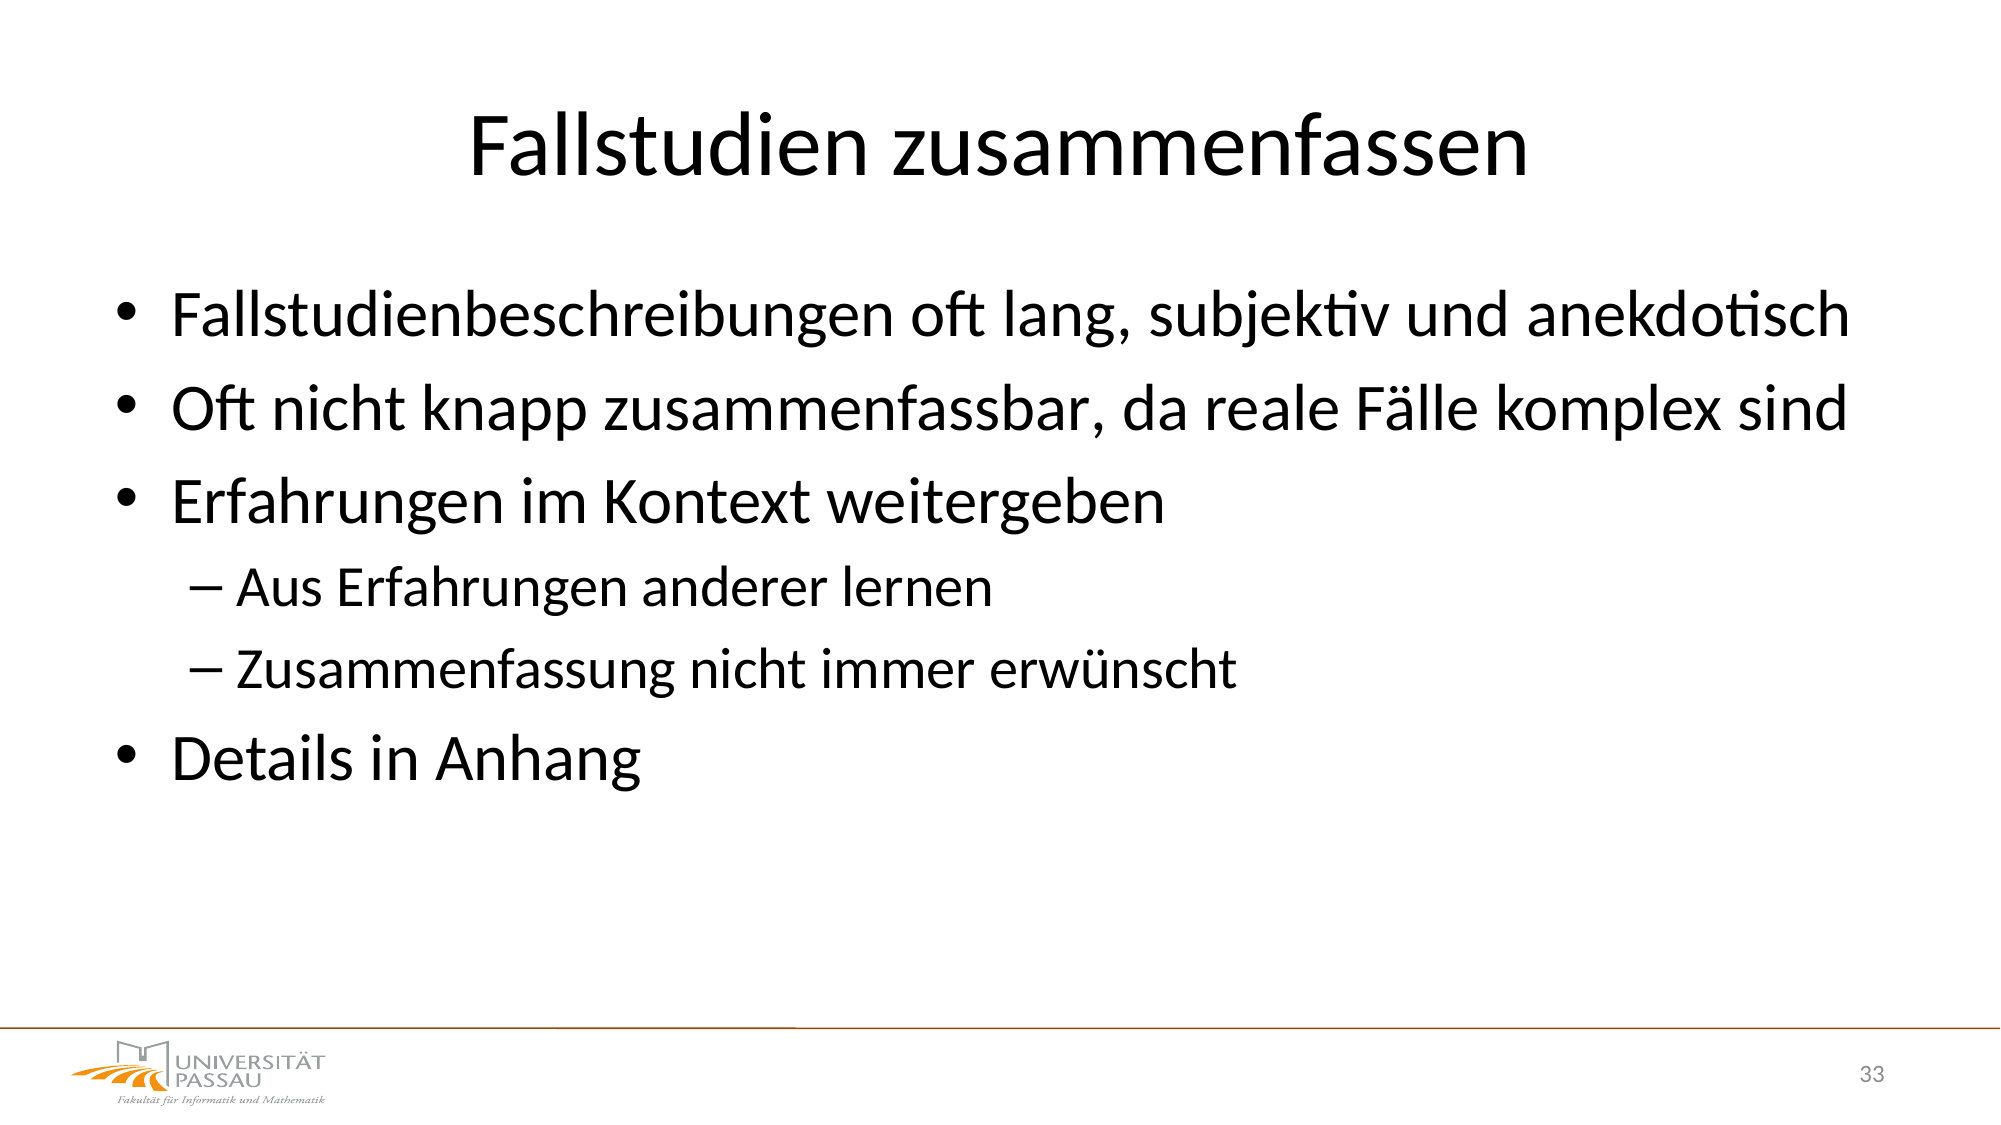

# Fallstudien zusammenfassen
Fallstudienbeschreibungen oft lang, subjektiv und anekdotisch
Oft nicht knapp zusammenfassbar, da reale Fälle komplex sind
Erfahrungen im Kontext weitergeben
Aus Erfahrungen anderer lernen
Zusammenfassung nicht immer erwünscht
Details in Anhang
33